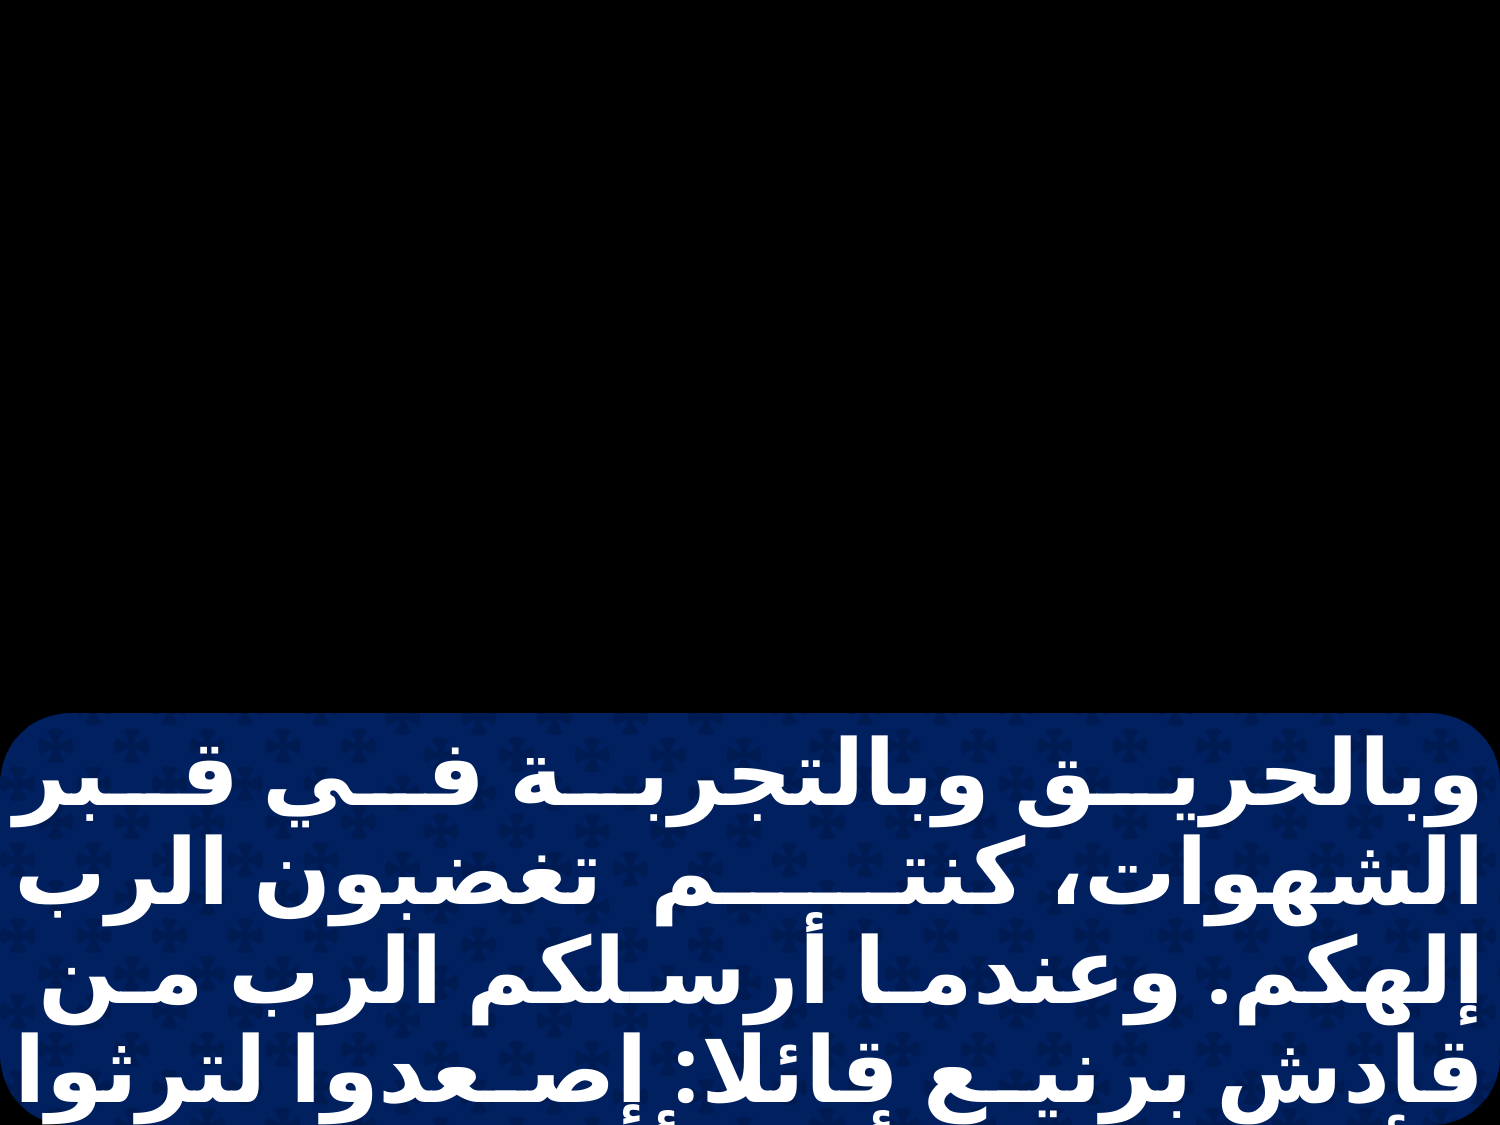

وبالحريق وبالتجربة في قبر الشهوات، كنتم  تغضبون الرب إلهكم. وعندما أرسلكم الرب من  قادش برنيع قائلا: إصعدوا لترثوا الأرض التي أنا  أعطيها لكم، عصيتم قول الرب ولم تؤمنوا به ولم